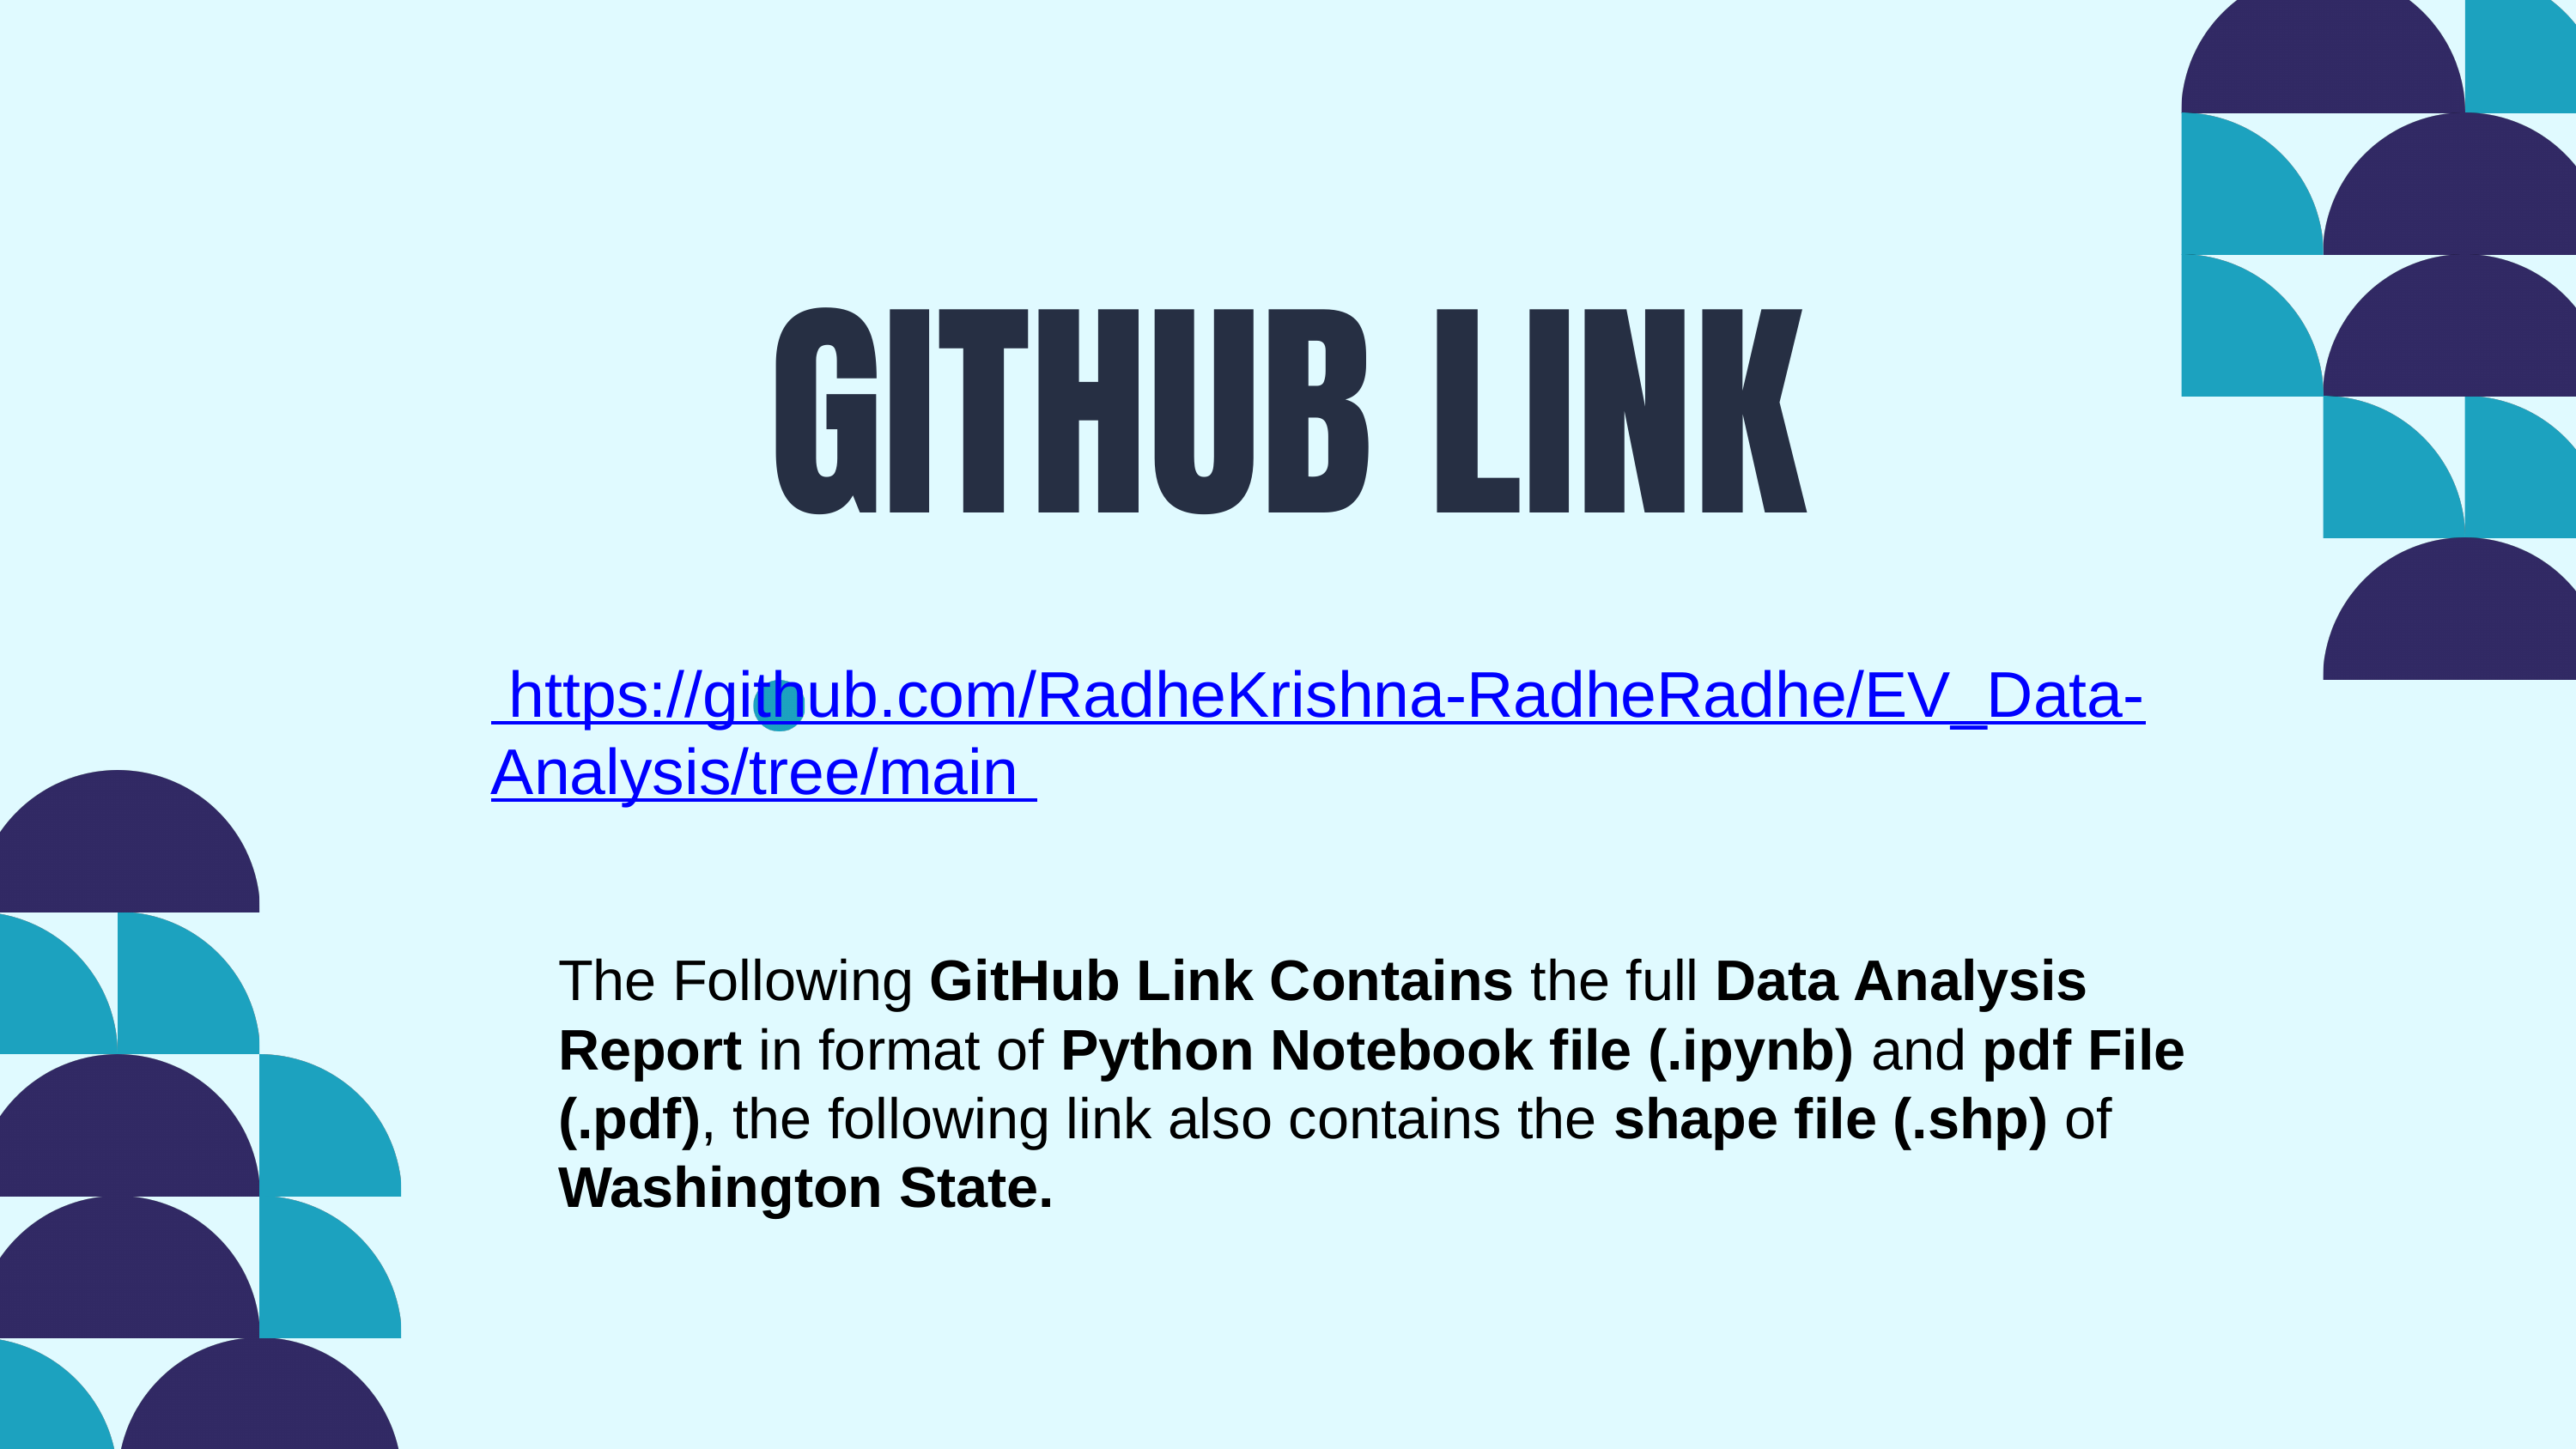

GITHUB LINK

 https://github.com/RadheKrishna-RadheRadhe/EV_Data-Analysis/tree/main

The Following GitHub Link Contains the full Data Analysis Report in format of Python Notebook file (.ipynb) and pdf File (.pdf), the following link also contains the shape file (.shp) of Washington State.